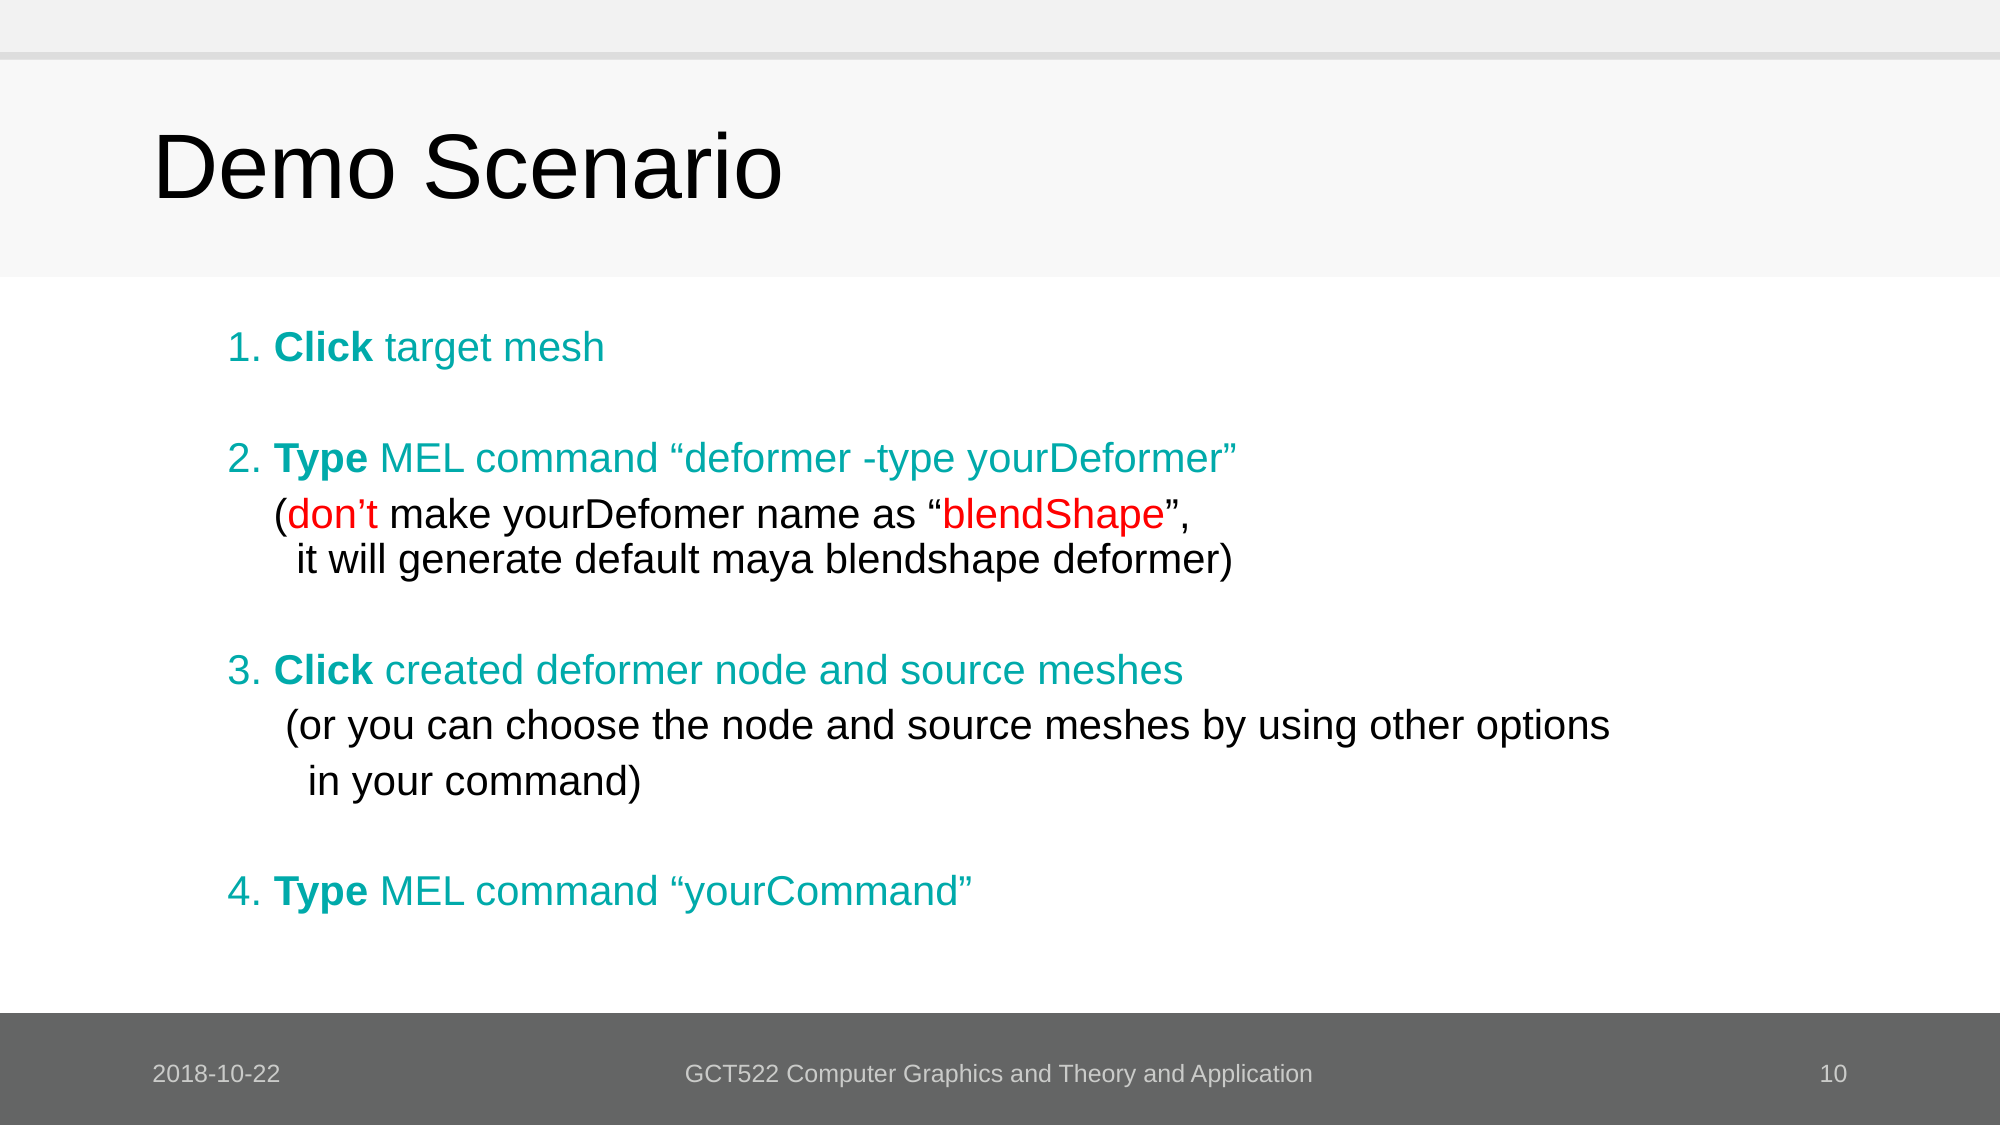

# Demo Scenario
1. Click target mesh

2. Type MEL command “deformer -type yourDeformer”
    (don’t make yourDefomer name as “blendShape”,
      it will generate default maya blendshape deformer)

3. Click created deformer node and source meshes
     (or you can choose the node and source meshes by using other options
       in your command)

4. Type MEL command “yourCommand”

2018-10-22
GCT522 Computer Graphics and Theory and Application
10